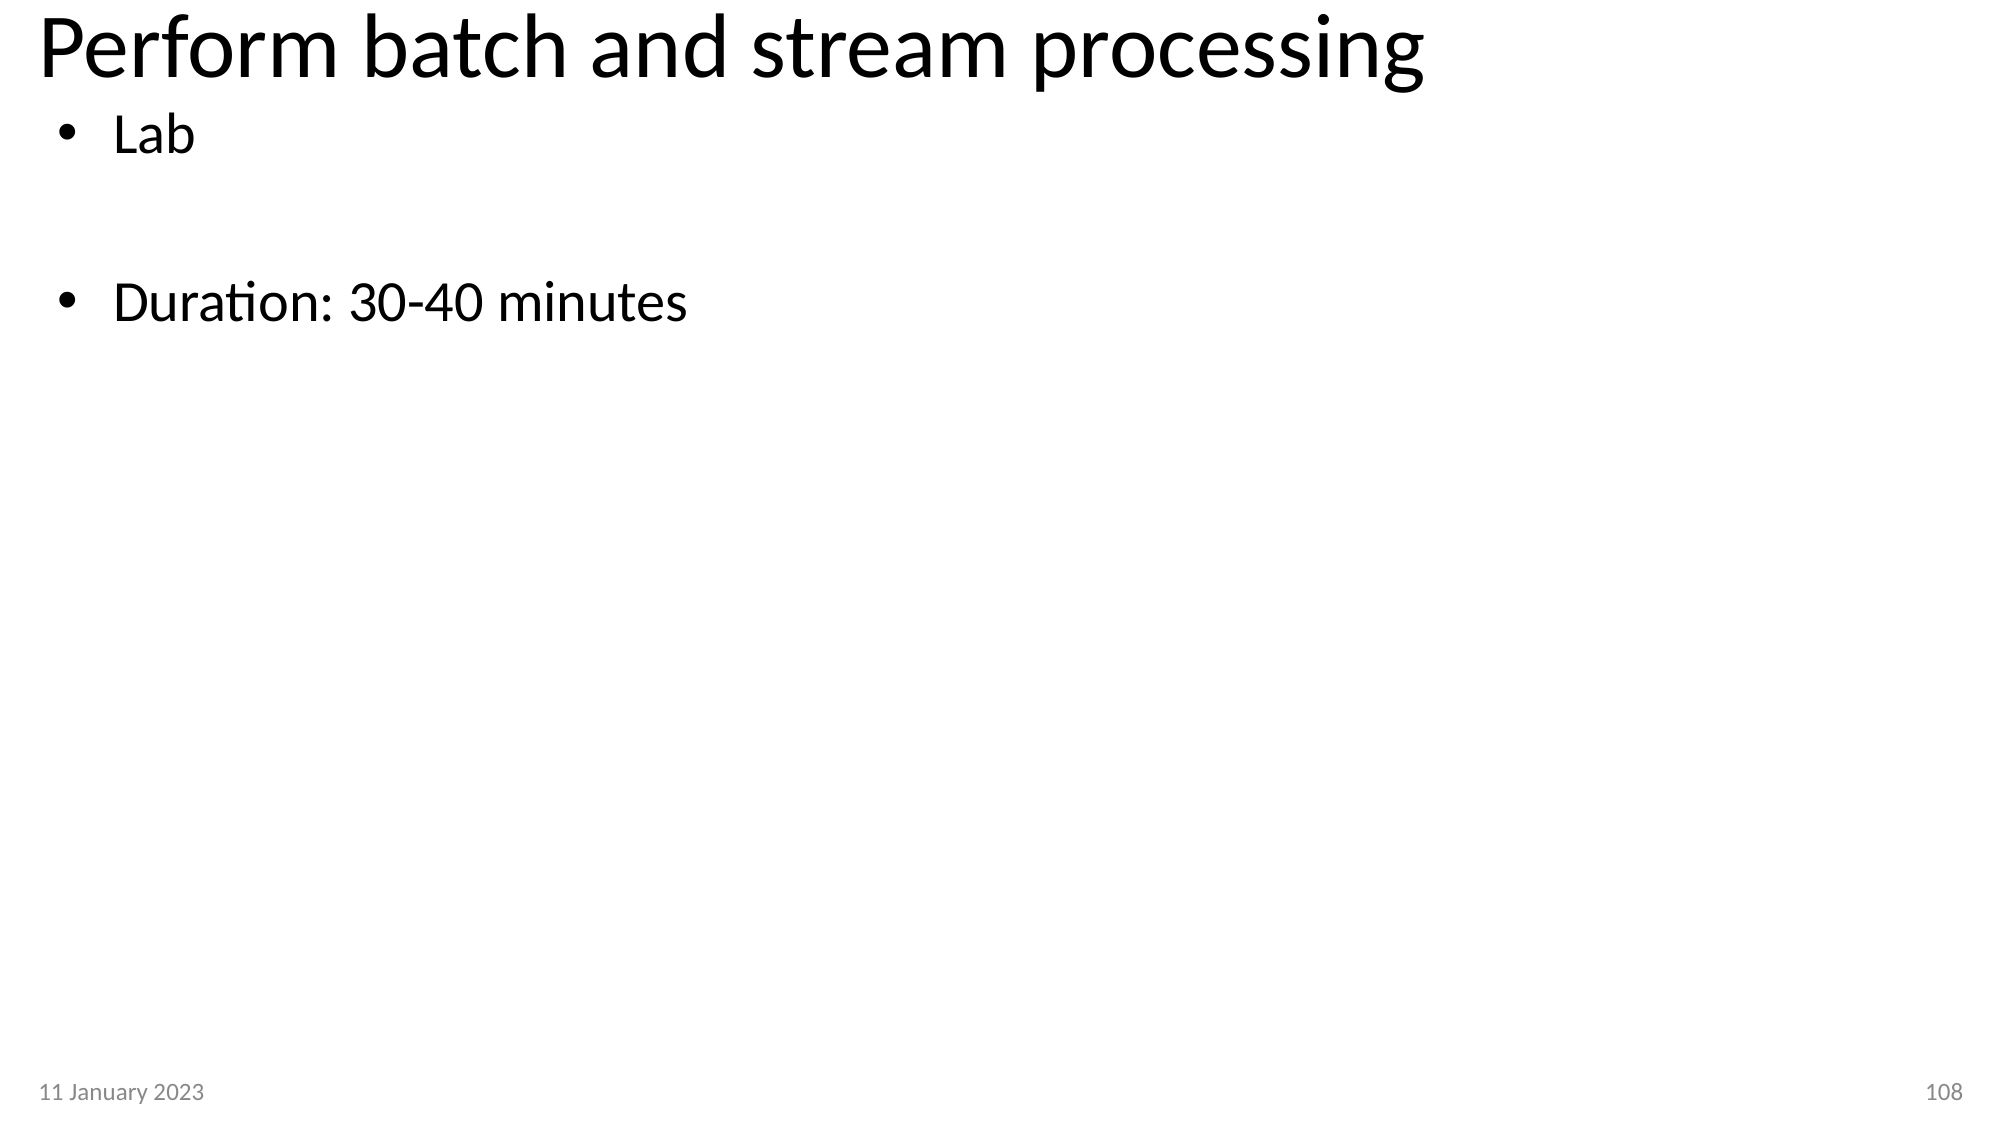

# Perform batch and stream processing
Lab

Duration: 30-40 minutes

11 January 2023
108